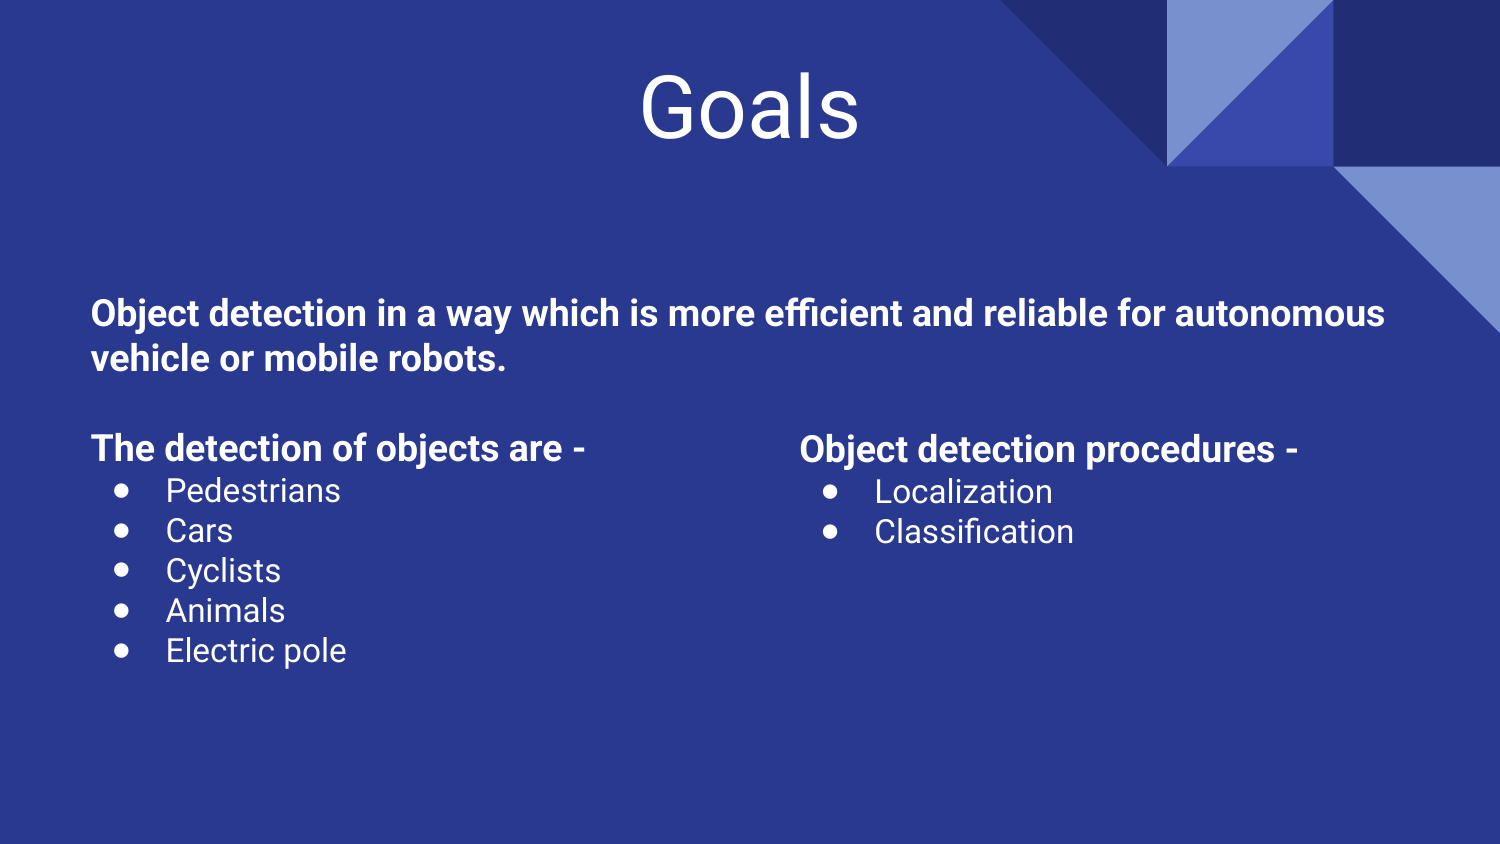

# Goals
Object detection in a way which is more efficient and reliable for autonomous vehicle or mobile robots.

The detection of objects are -
Pedestrians
Cars
Cyclists
Animals
Electric pole

Object detection procedures -
Localization
Classification